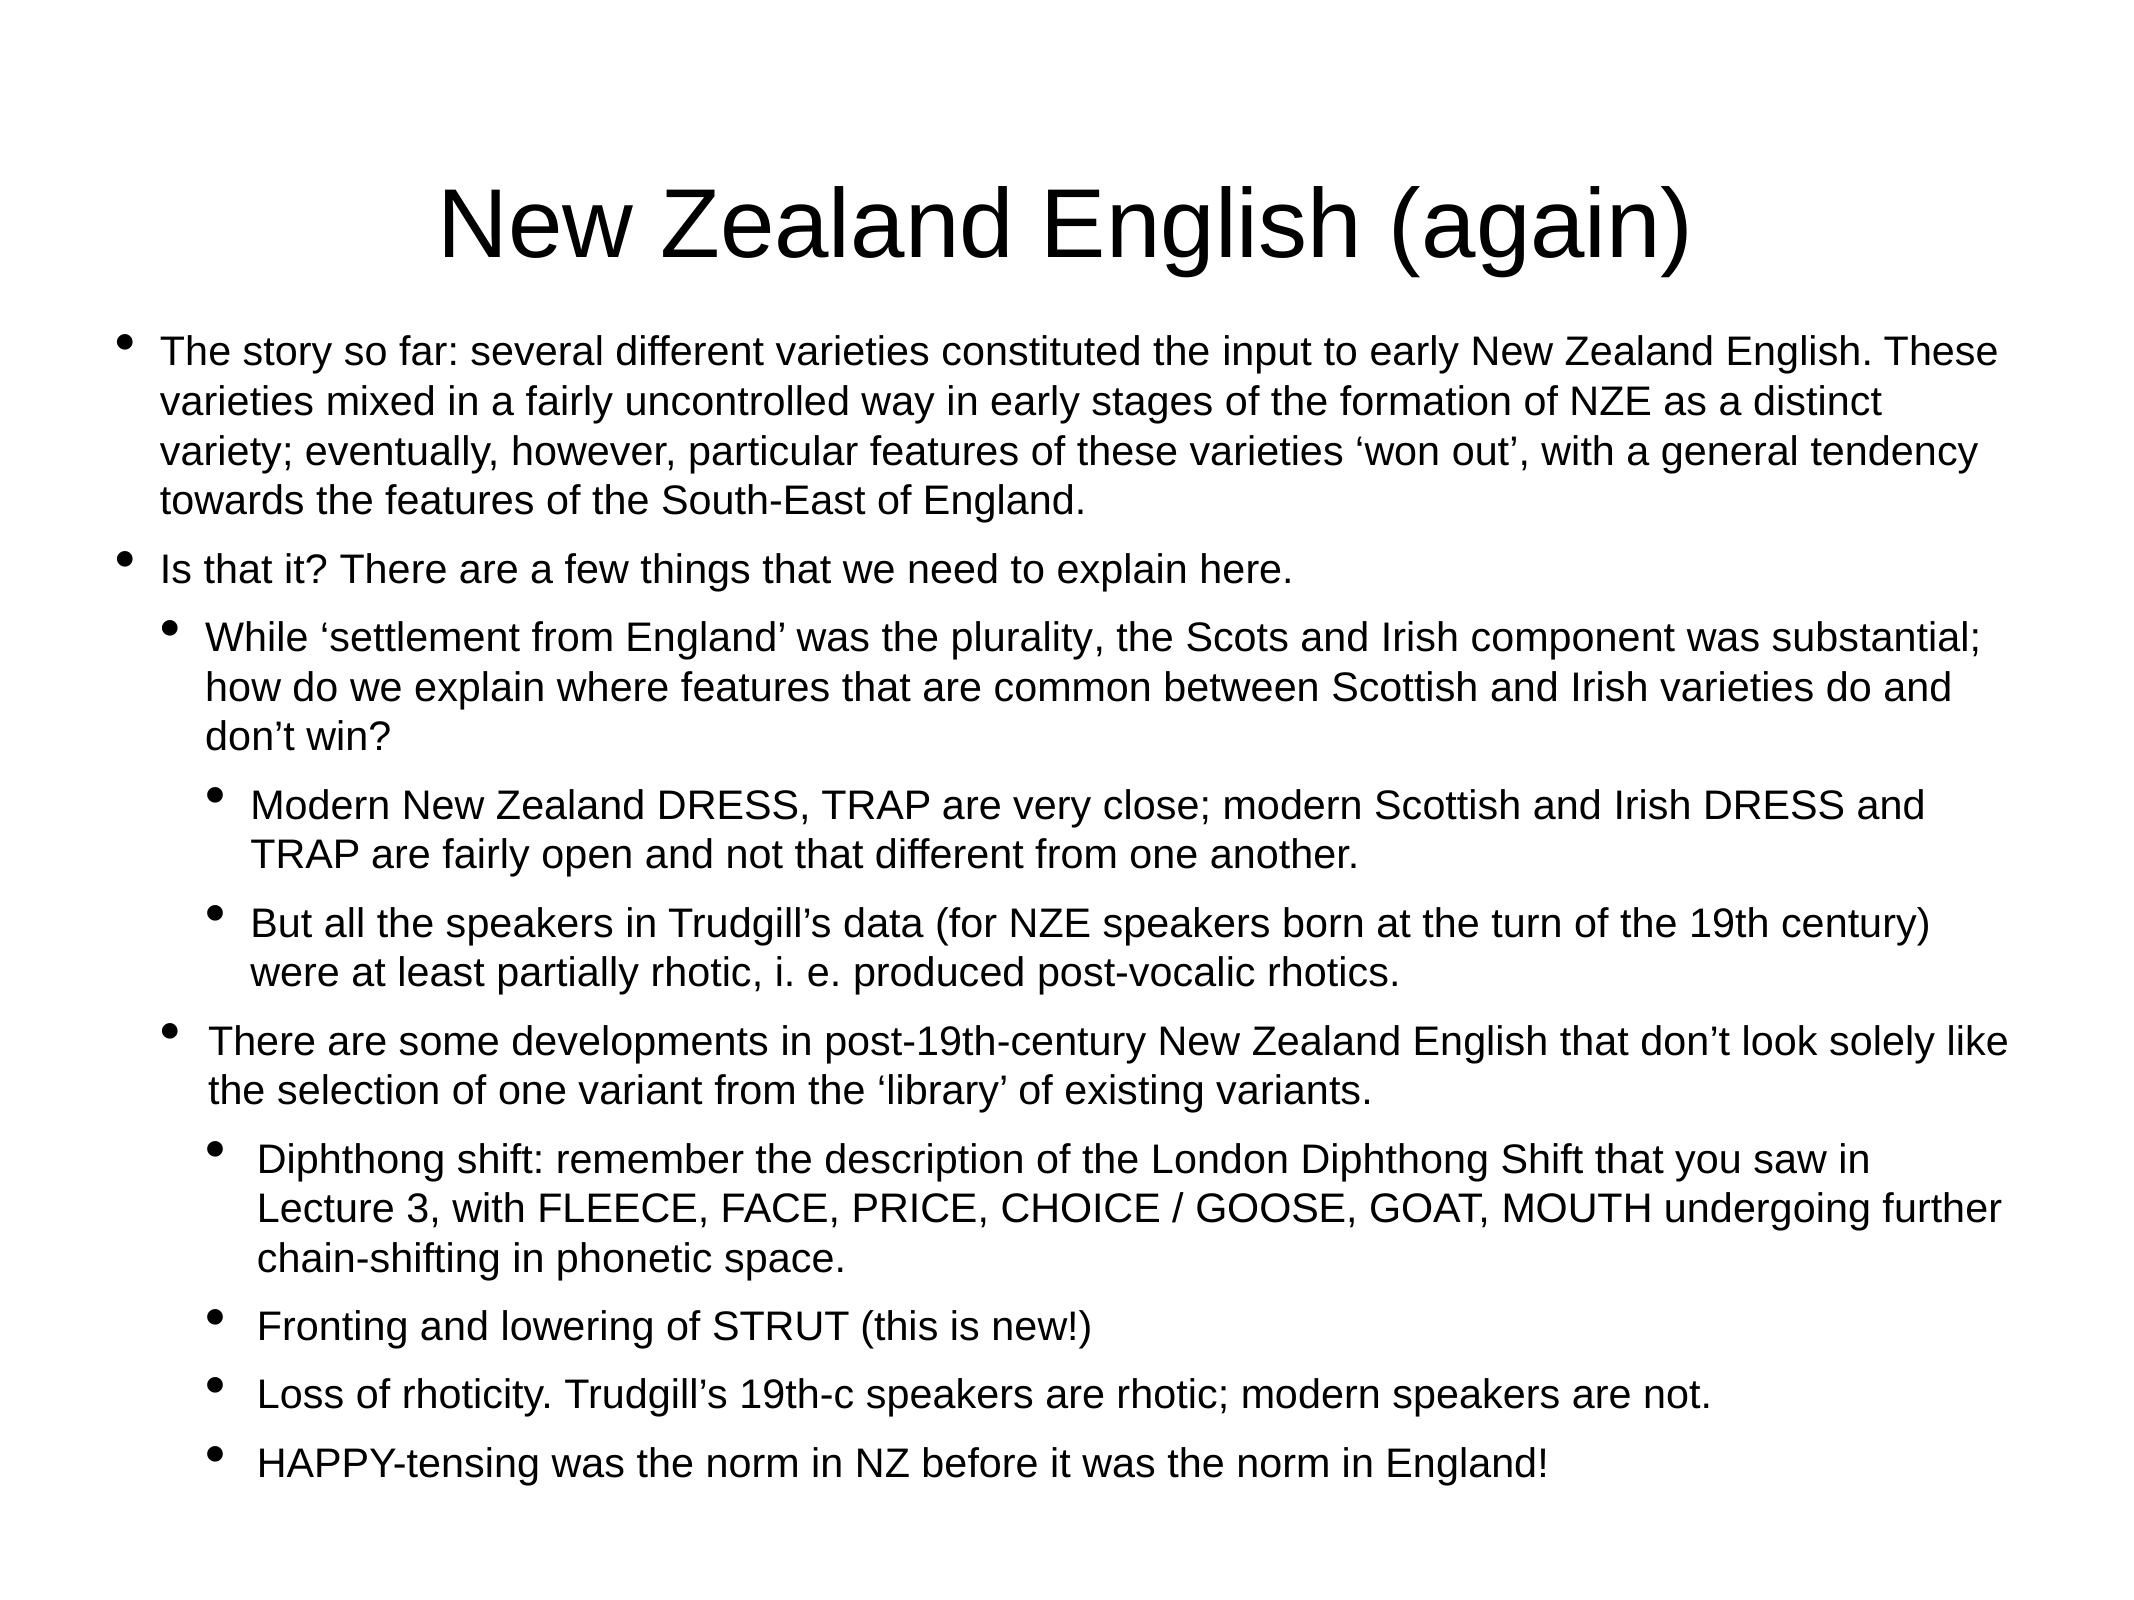

# New Zealand English (again)
The story so far: several different varieties constituted the input to early New Zealand English. These varieties mixed in a fairly uncontrolled way in early stages of the formation of NZE as a distinct variety; eventually, however, particular features of these varieties ‘won out’, with a general tendency towards the features of the South-East of England.
Is that it? There are a few things that we need to explain here.
While ‘settlement from England’ was the plurality, the Scots and Irish component was substantial; how do we explain where features that are common between Scottish and Irish varieties do and don’t win?
Modern New Zealand DRESS, TRAP are very close; modern Scottish and Irish DRESS and TRAP are fairly open and not that different from one another.
But all the speakers in Trudgill’s data (for NZE speakers born at the turn of the 19th century) were at least partially rhotic, i. e. produced post-vocalic rhotics.
There are some developments in post-19th-century New Zealand English that don’t look solely like the selection of one variant from the ‘library’ of existing variants.
Diphthong shift: remember the description of the London Diphthong Shift that you saw in Lecture 3, with FLEECE, FACE, PRICE, CHOICE / GOOSE, GOAT, MOUTH undergoing further chain-shifting in phonetic space.
Fronting and lowering of STRUT (this is new!)
Loss of rhoticity. Trudgill’s 19th-c speakers are rhotic; modern speakers are not.
HAPPY-tensing was the norm in NZ before it was the norm in England!